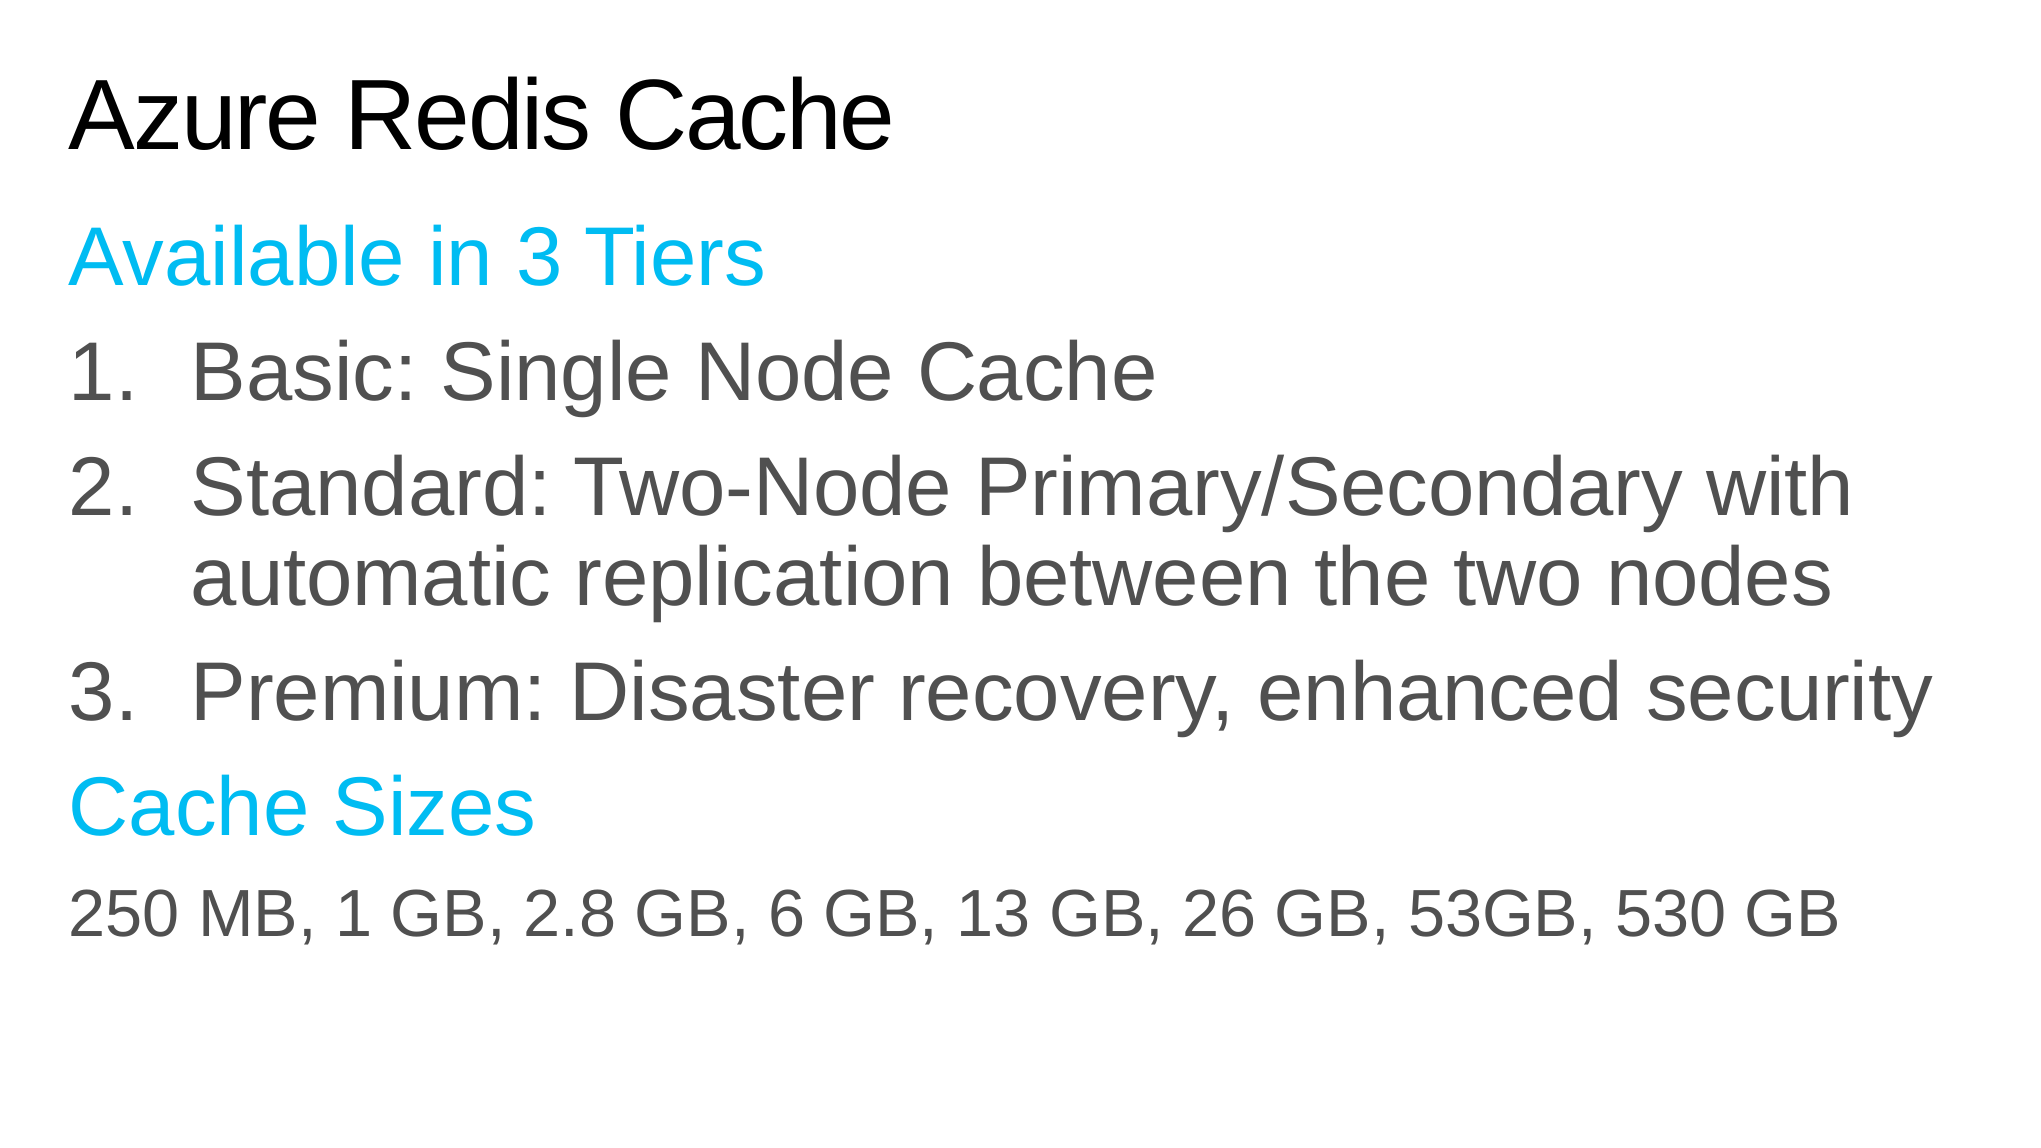

# Azure Redis Cache
Available in 3 Tiers
Basic: Single Node Cache
Standard: Two-Node Primary/Secondary with automatic replication between the two nodes
Premium: Disaster recovery, enhanced security
Cache Sizes
250 MB, 1 GB, 2.8 GB, 6 GB, 13 GB, 26 GB, 53GB, 530 GB